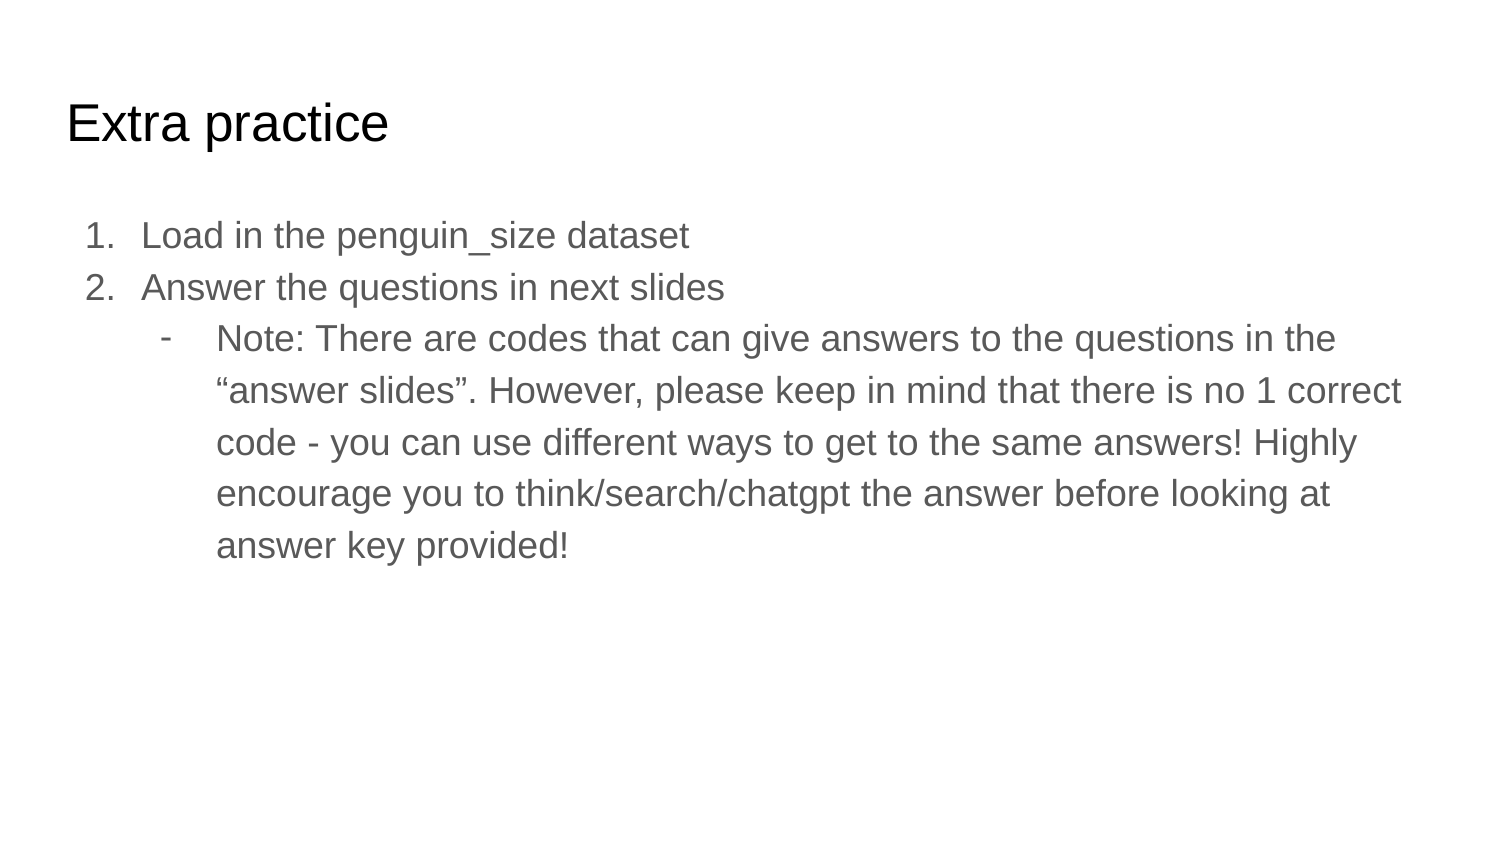

# Extra practice
Load in the penguin_size dataset
Answer the questions in next slides
Note: There are codes that can give answers to the questions in the “answer slides”. However, please keep in mind that there is no 1 correct code - you can use different ways to get to the same answers! Highly encourage you to think/search/chatgpt the answer before looking at answer key provided!